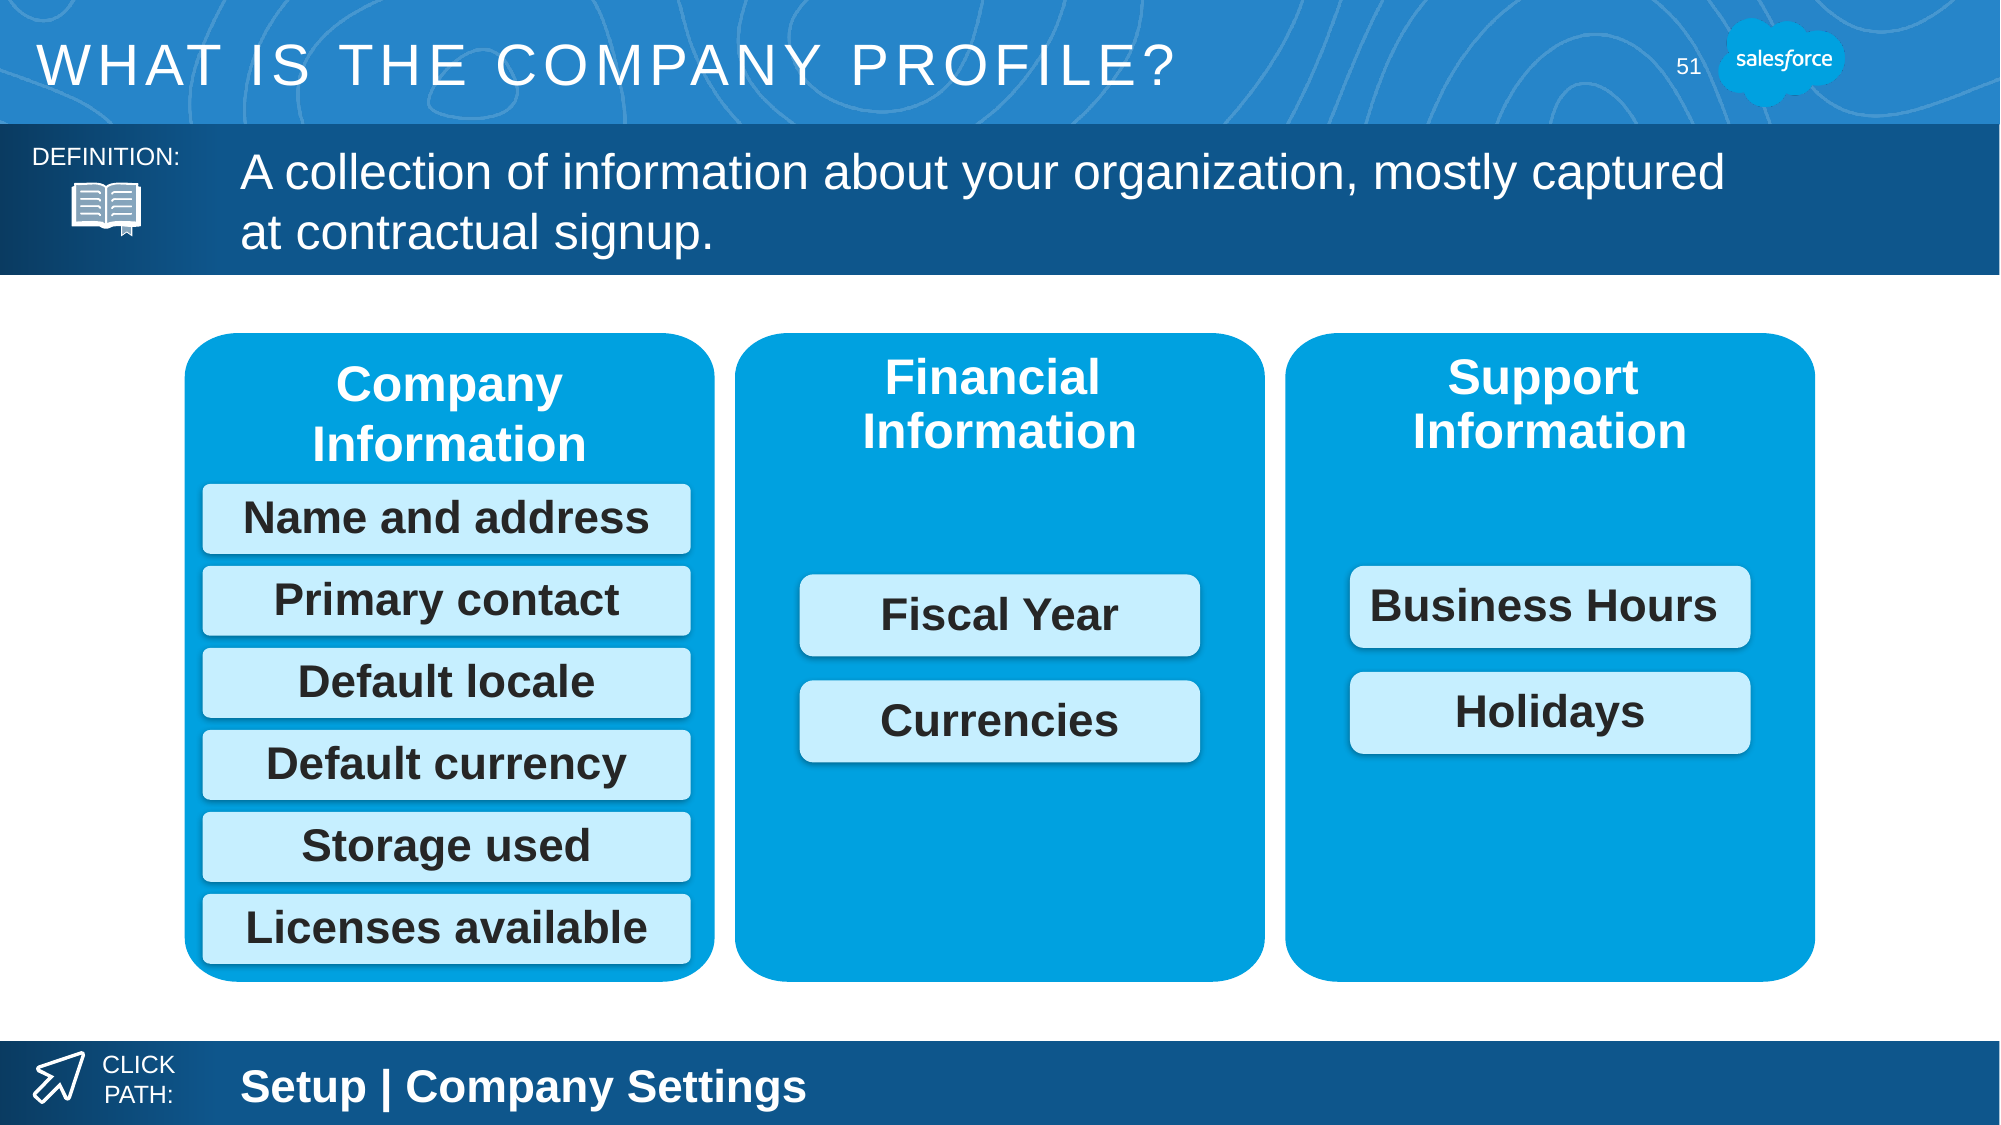

# What is the Company Profile?
51
A collection of information about your organization, mostly captured
at contractual signup.
DEFINITION:

Company Information
Financial
Information
Support
Information
Name and address
Primary contact
Business Hours
Fiscal Year
Default locale
Holidays
Currencies
Default currency
Storage used
Licenses available
Setup | Company Settings
CLICK PATH: